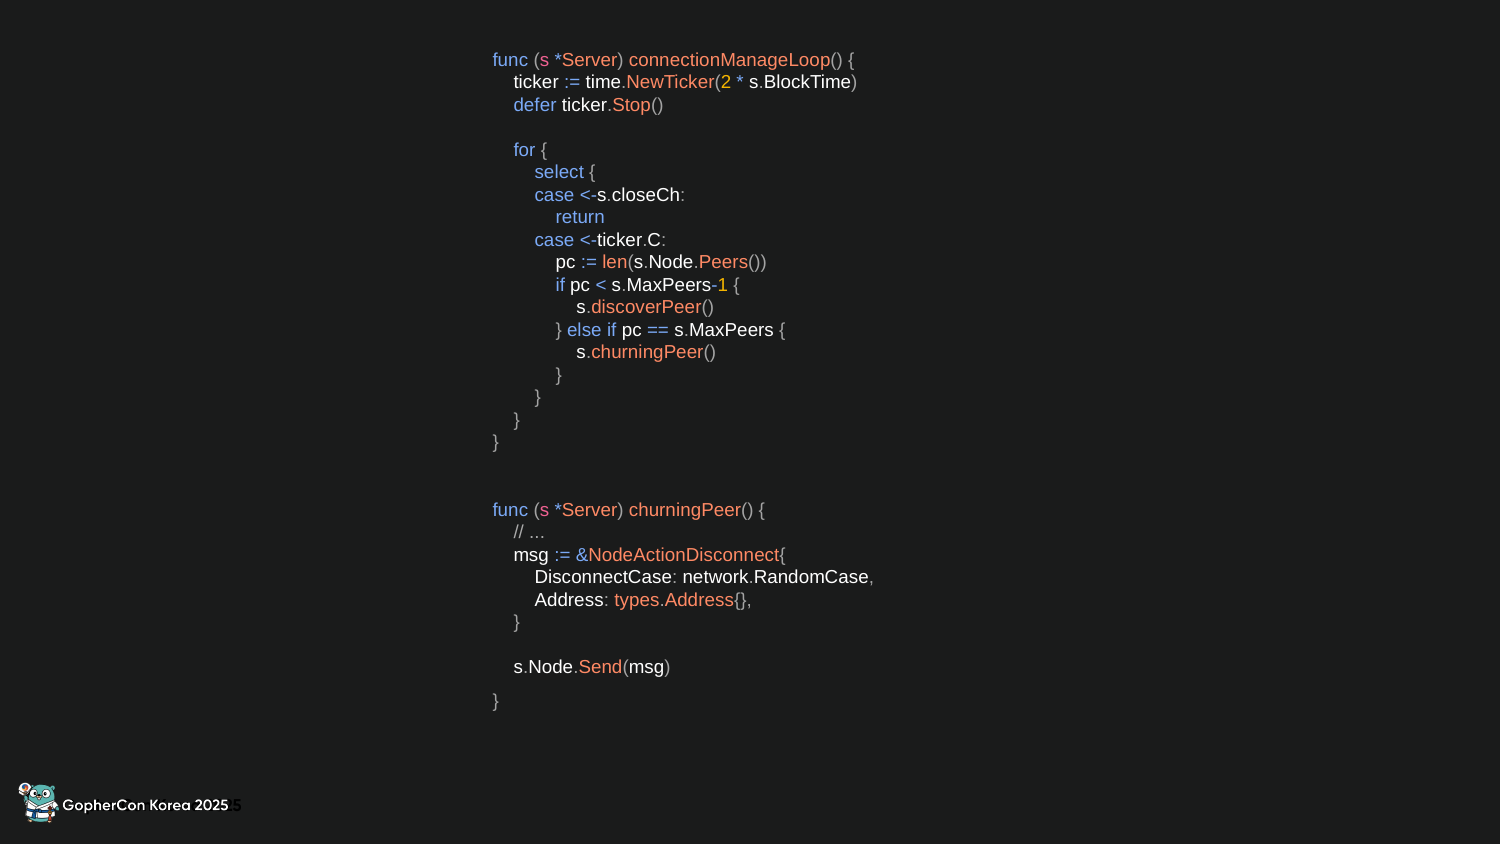

func (s *Server) connectionManageLoop() {
    ticker := time.NewTicker(2 * s.BlockTime)
    defer ticker.Stop()

    for {
        select {
        case <-s.closeCh:
            return
        case <-ticker.C:
            pc := len(s.Node.Peers())
            if pc < s.MaxPeers-1 {
                s.discoverPeer()
            } else if pc == s.MaxPeers {
                s.churningPeer()
            }
        }
    }
}

func (s *Server) churningPeer() {
    // ...
    msg := &NodeActionDisconnect{
        DisconnectCase: network.RandomCase,
        Address: types.Address{},
    }

    s.Node.Send(msg)
}